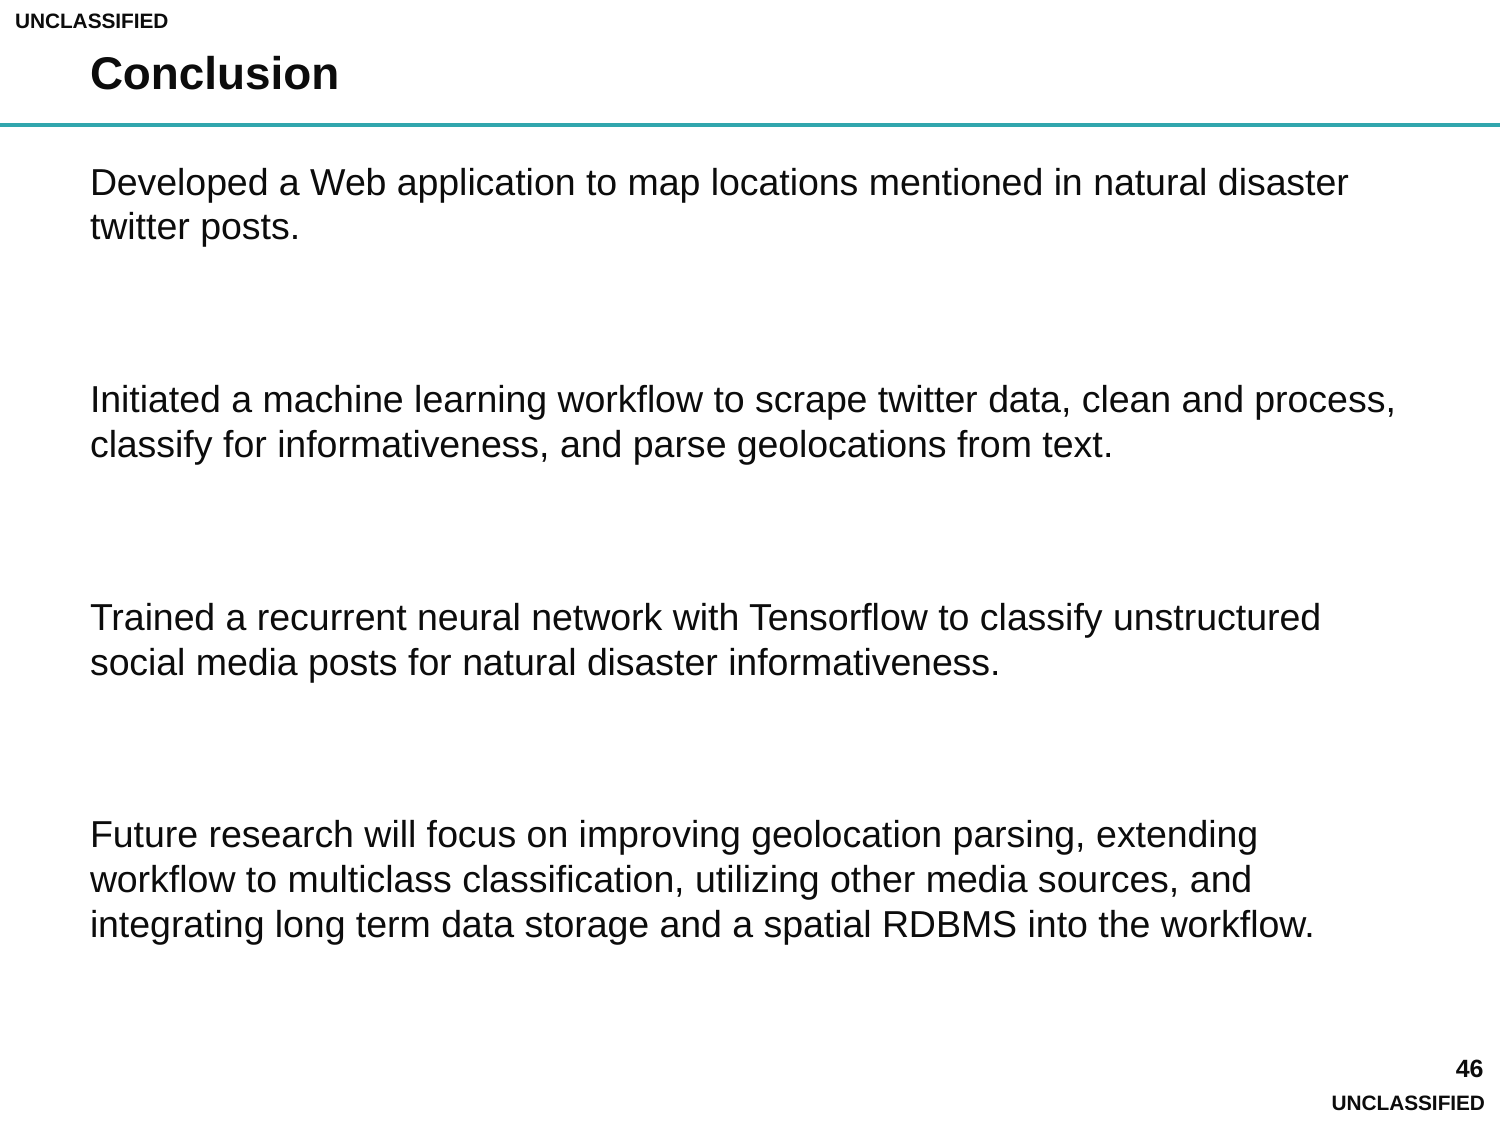

# Conclusion
Developed a Web application to map locations mentioned in natural disaster twitter posts.

Initiated a machine learning workflow to scrape twitter data, clean and process, classify for informativeness, and parse geolocations from text.

Trained a recurrent neural network with Tensorflow to classify unstructured social media posts for natural disaster informativeness.

Future research will focus on improving geolocation parsing, extending  workflow to multiclass classification, utilizing other media sources, and integrating long term data storage and a spatial RDBMS into the workflow.